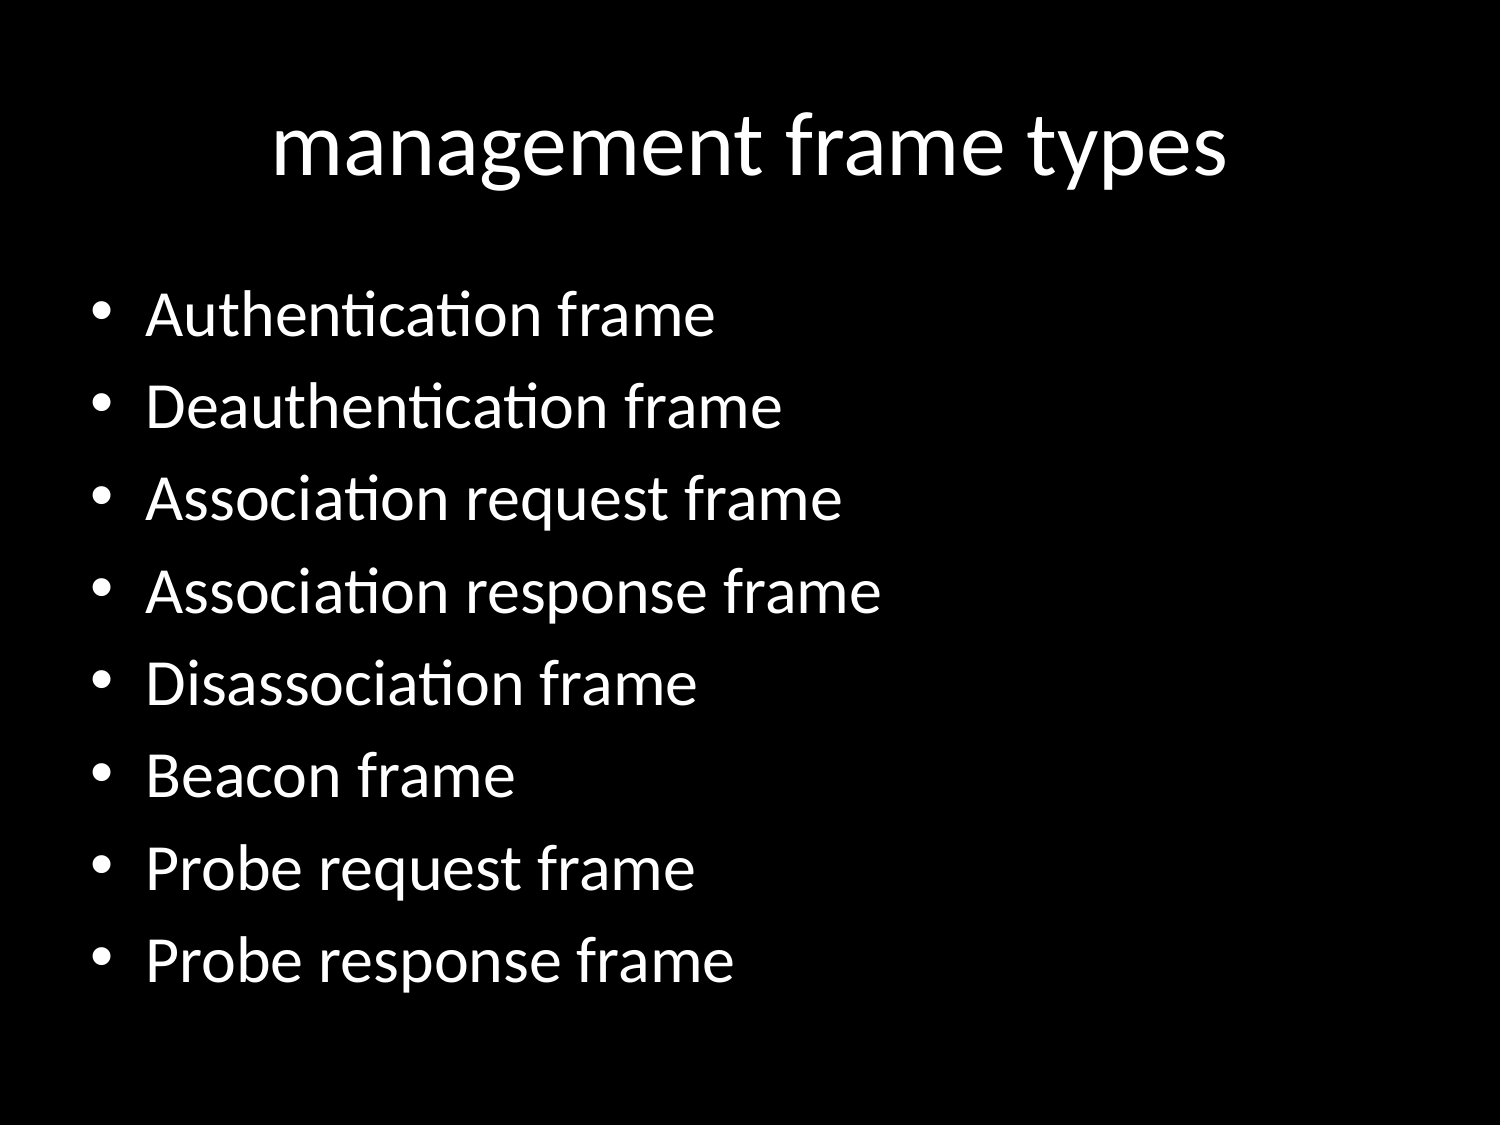

# management frame types
Authentication frame
Deauthentication frame
Association request frame
Association response frame
Disassociation frame
Beacon frame
Probe request frame
Probe response frame